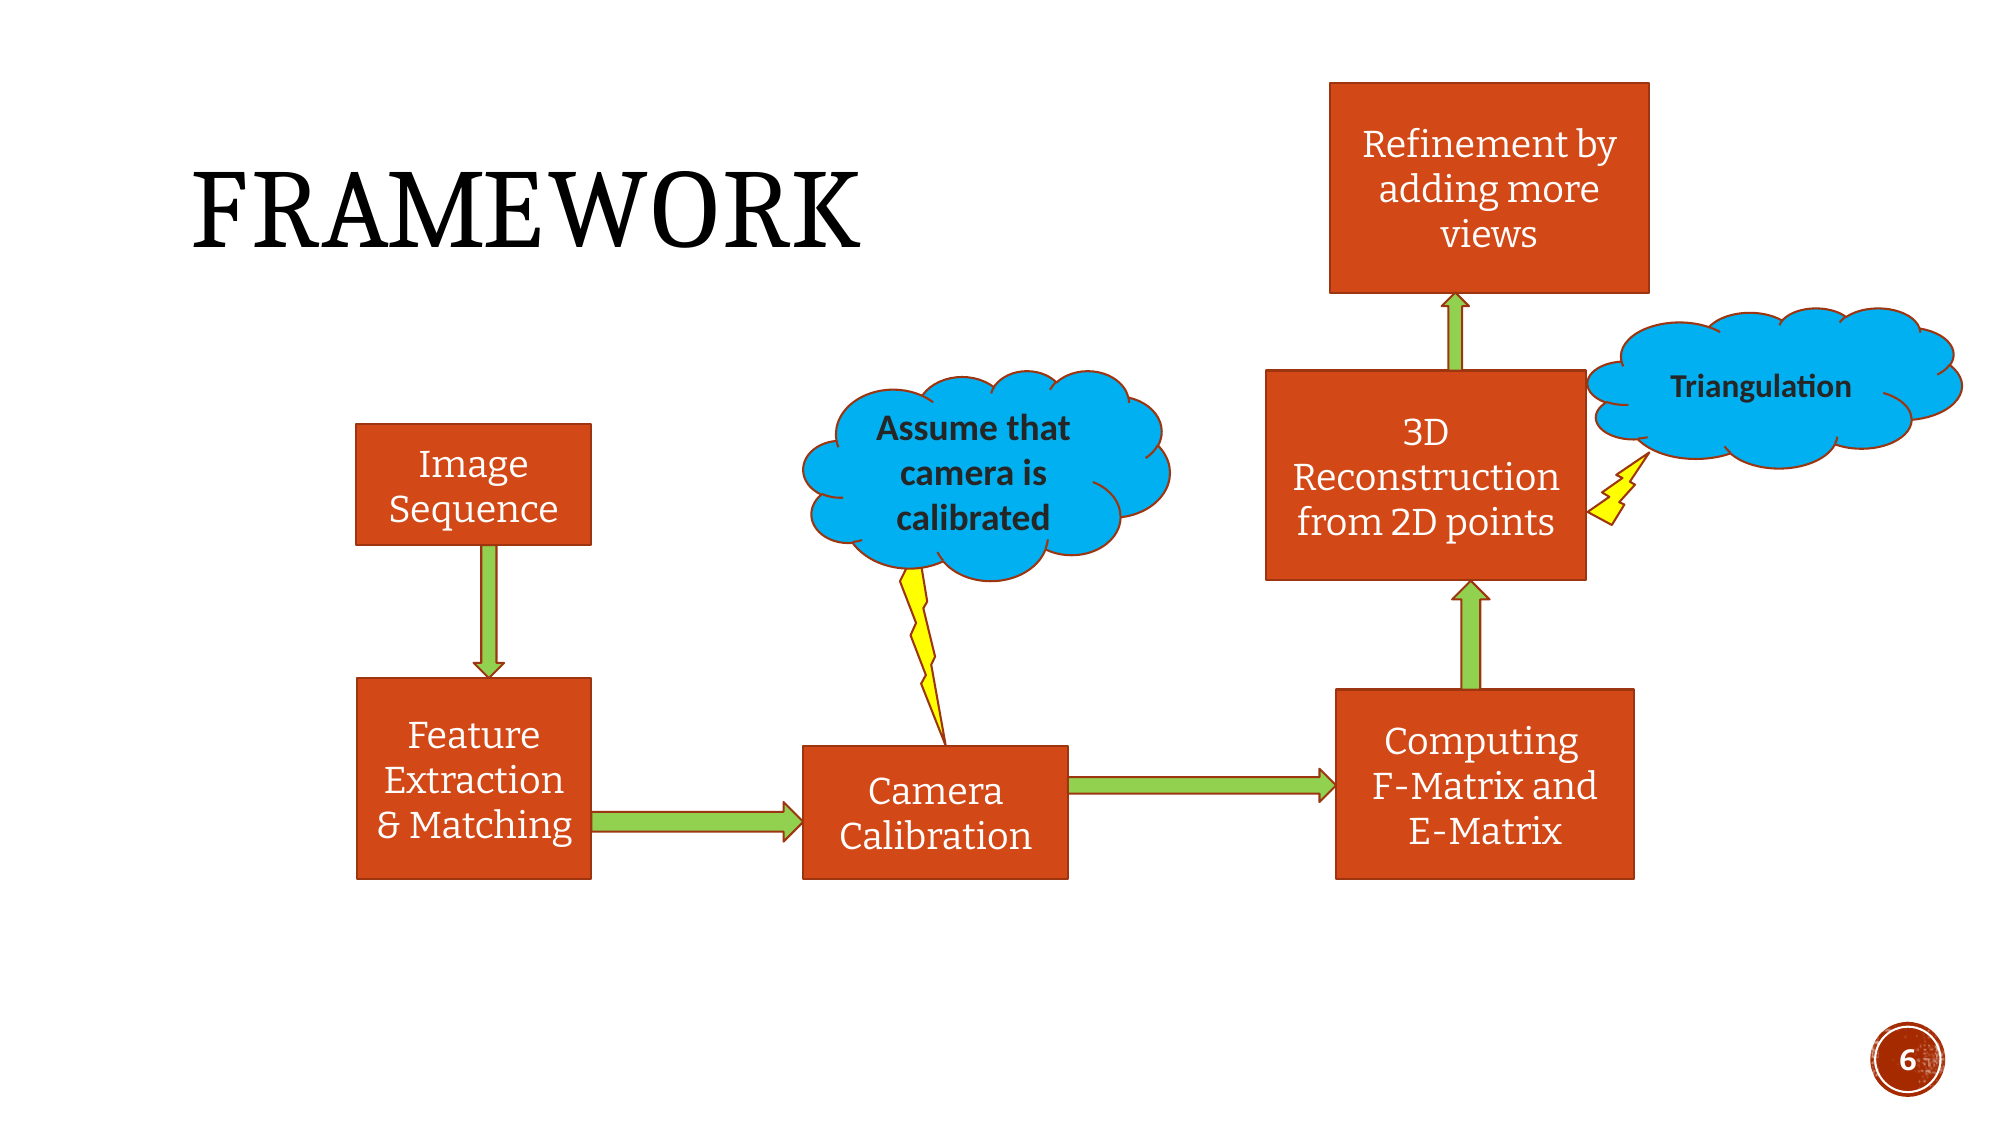

# framework
Refinement by adding more views
Triangulation

3D Reconstruction from 2D points
Image Sequence
Feature Extraction & Matching
Computing
F-Matrix and E-Matrix
Camera Calibration
Assume that camera is calibrated

6